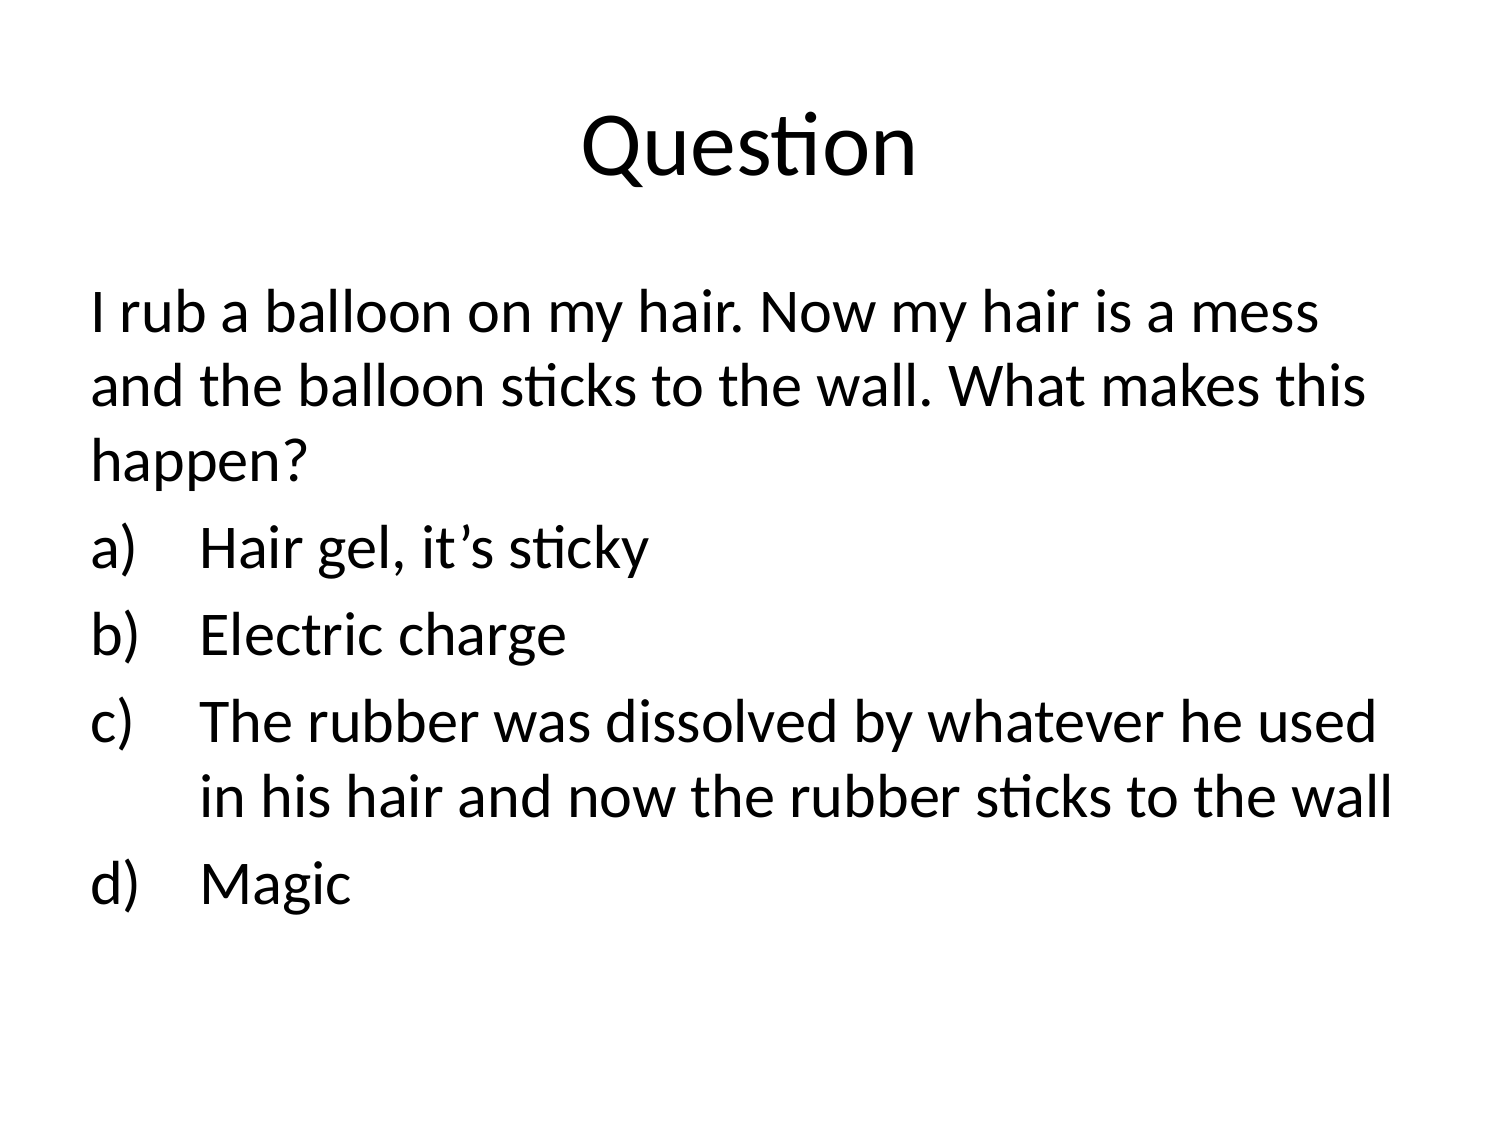

# Question
I rub a balloon on my hair. Now my hair is a mess and the balloon sticks to the wall. What makes this happen?
Hair gel, it’s sticky
Electric charge
The rubber was dissolved by whatever he used in his hair and now the rubber sticks to the wall
Magic